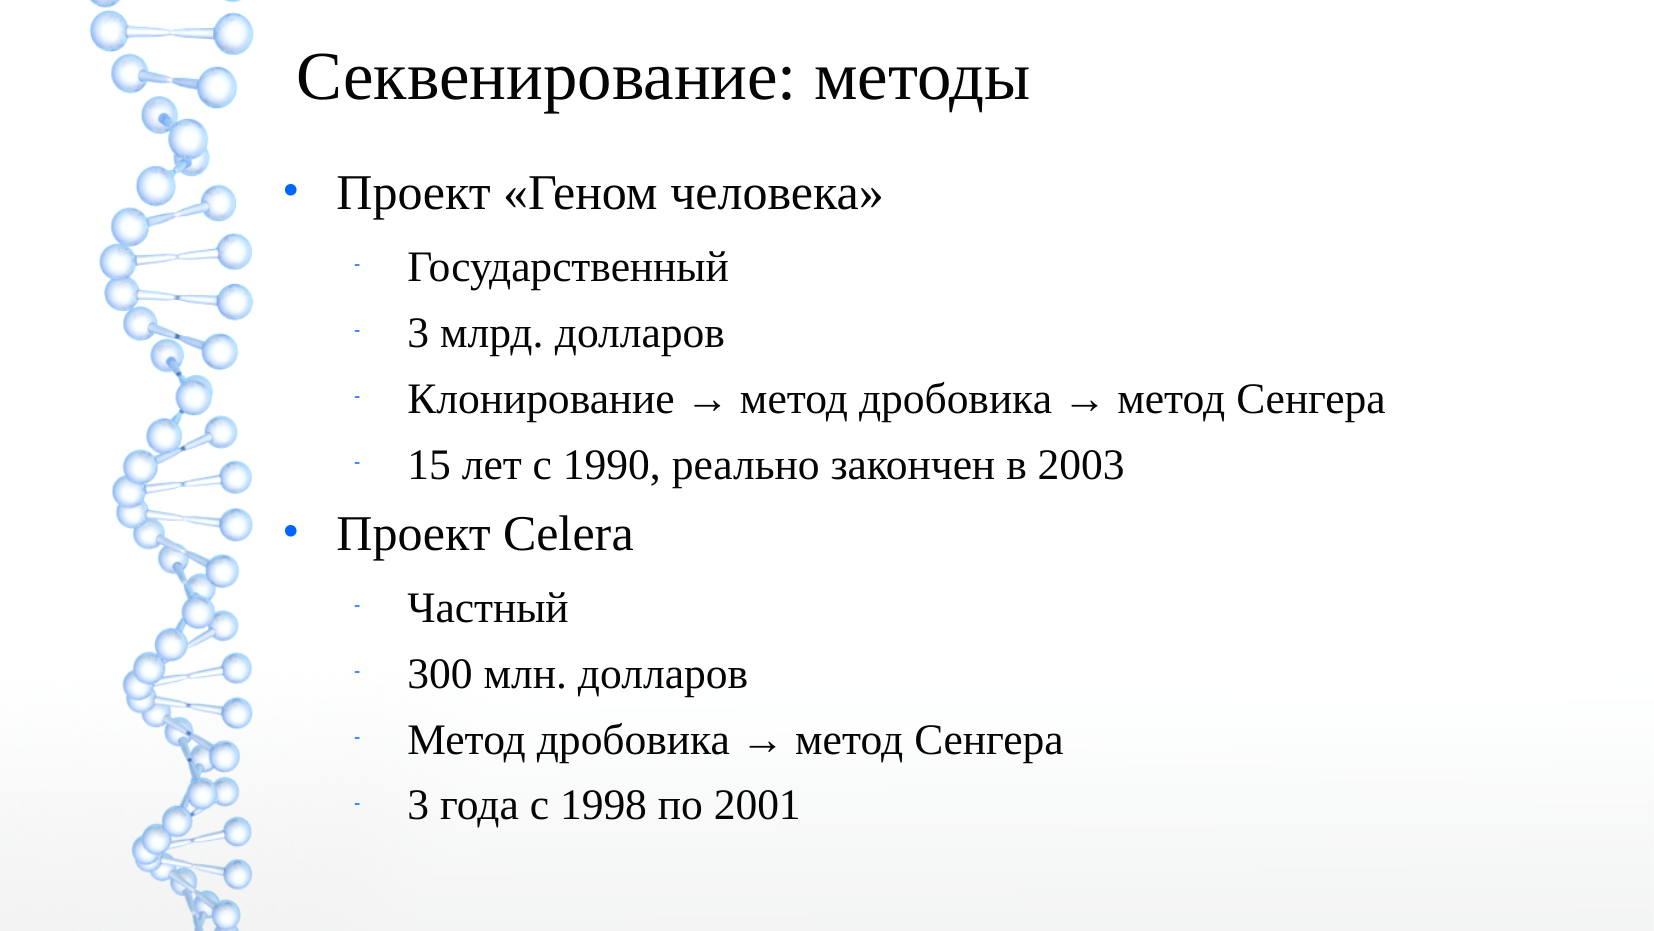

Секвенирование: методы
Проект «Геном человека»
Государственный
3 млрд. долларов
Клонирование → метод дробовика → метод Сенгера
15 лет с 1990, реально закончен в 2003
Проект Celera
Частный
300 млн. долларов
Метод дробовика → метод Сенгера
3 года с 1998 по 2001